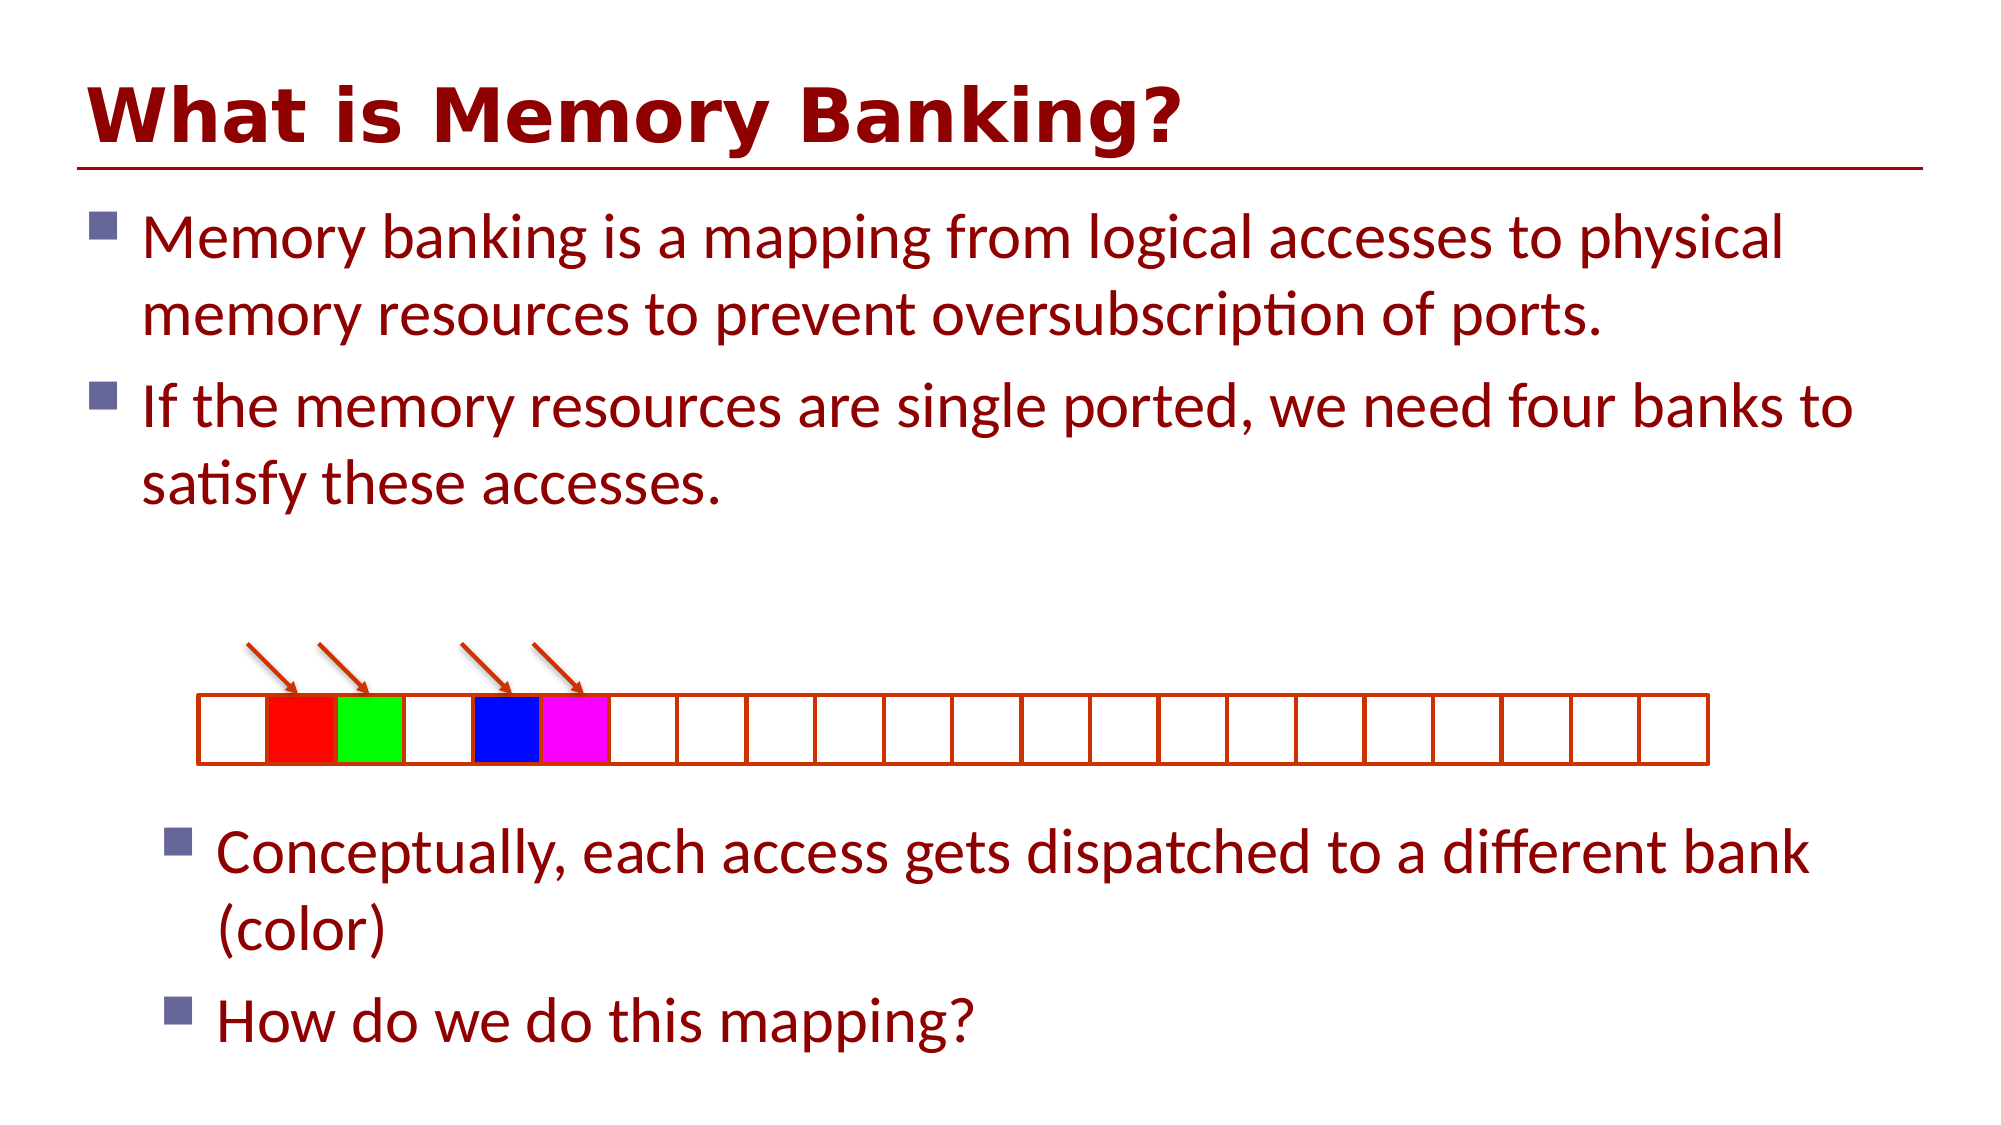

# What is Memory Banking?
Memory banking is a mapping from logical accesses to physical memory resources to prevent oversubscription of ports.
If the memory resources are single ported, we need four banks to satisfy these accesses.

Conceptually, each access gets dispatched to a different bank (color)
How do we do this mapping?

138